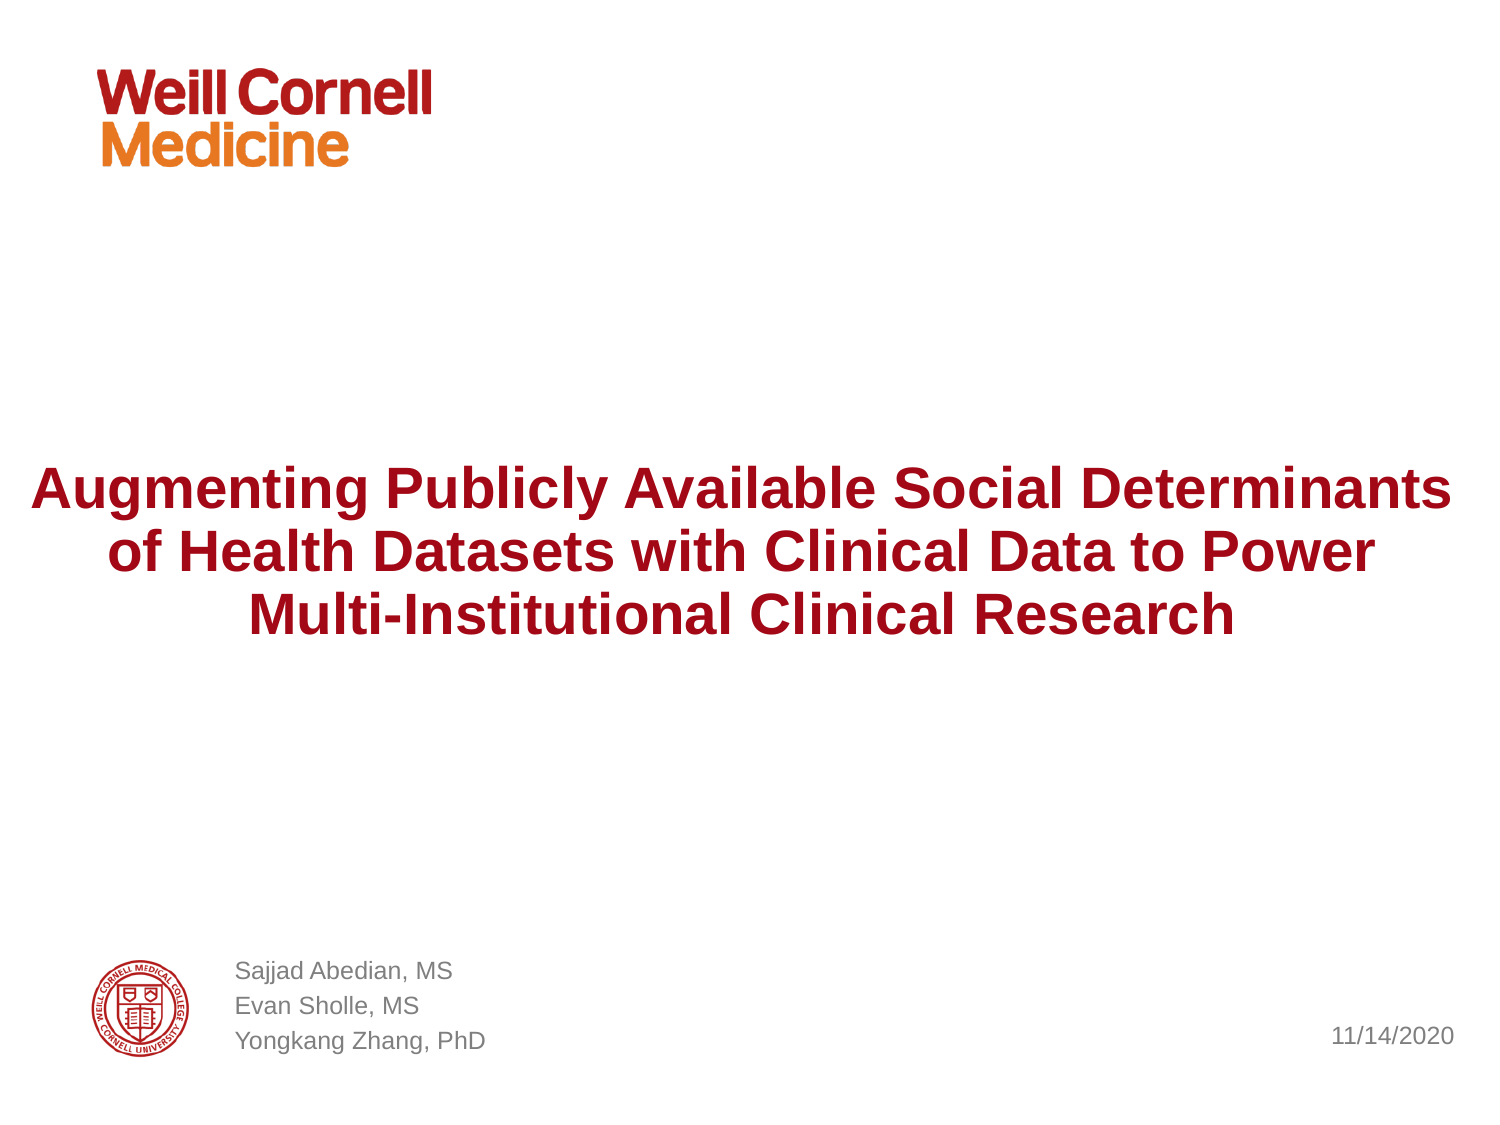

# Augmenting Publicly Available Social Determinants of Health Datasets with Clinical Data to Power Multi-Institutional Clinical Research
Sajjad Abedian, MS
Evan Sholle, MS
Yongkang Zhang, PhD
11/14/2020